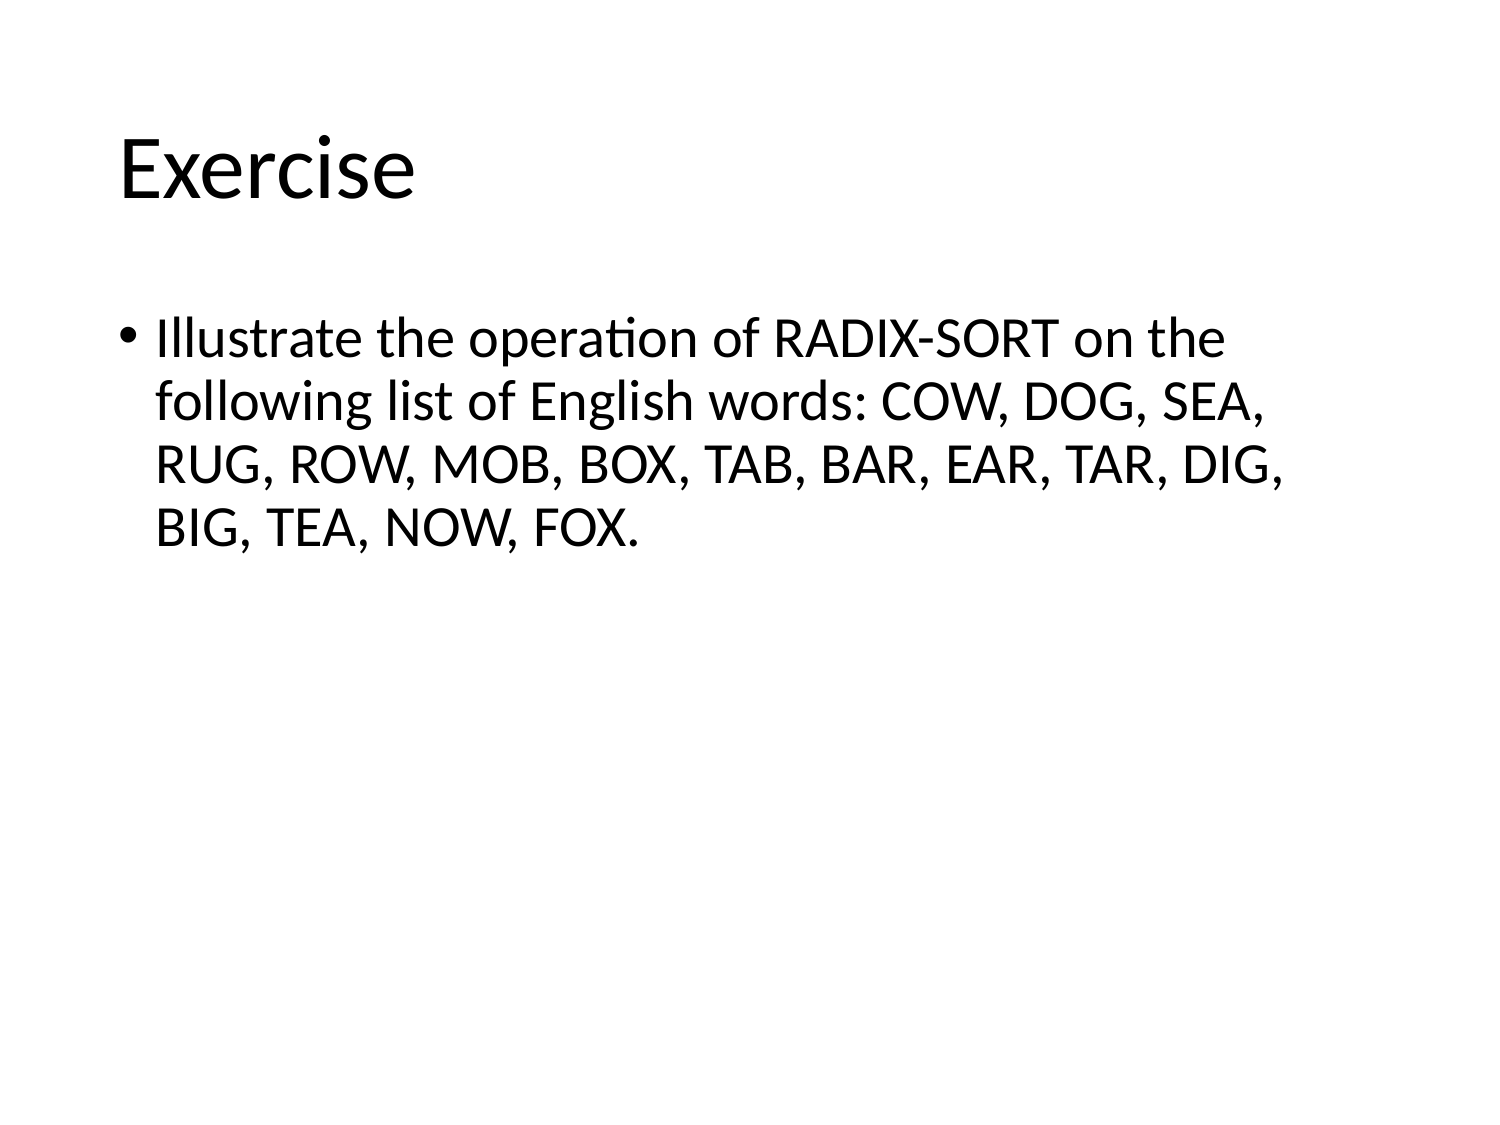

# Exercise
Illustrate the operation of RADIX-SORT on the following list of English words: COW, DOG, SEA, RUG, ROW, MOB, BOX, TAB, BAR, EAR, TAR, DIG, BIG, TEA, NOW, FOX.